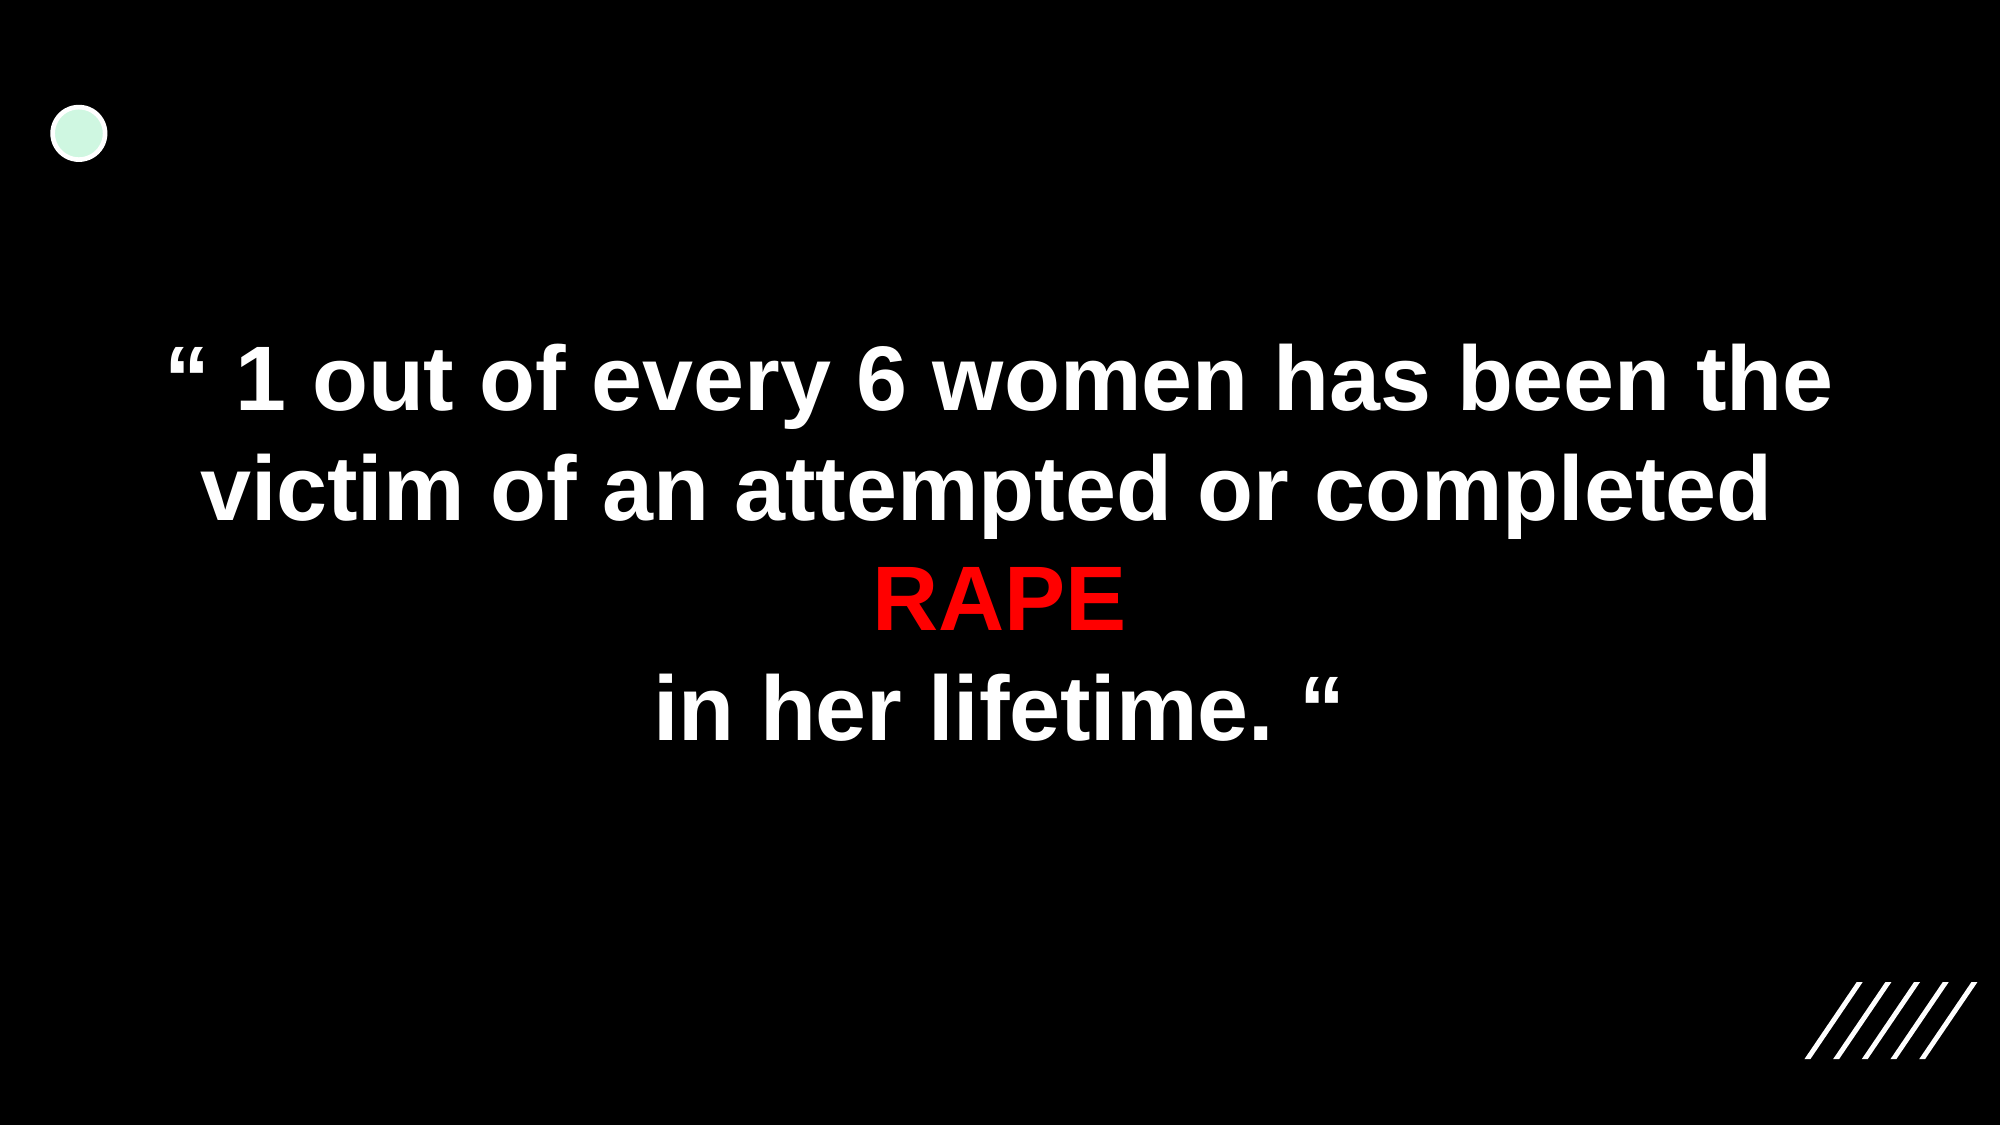

“ 1 out of every 6 women has been the victim of an attempted or completed
RAPE
in her lifetime. “